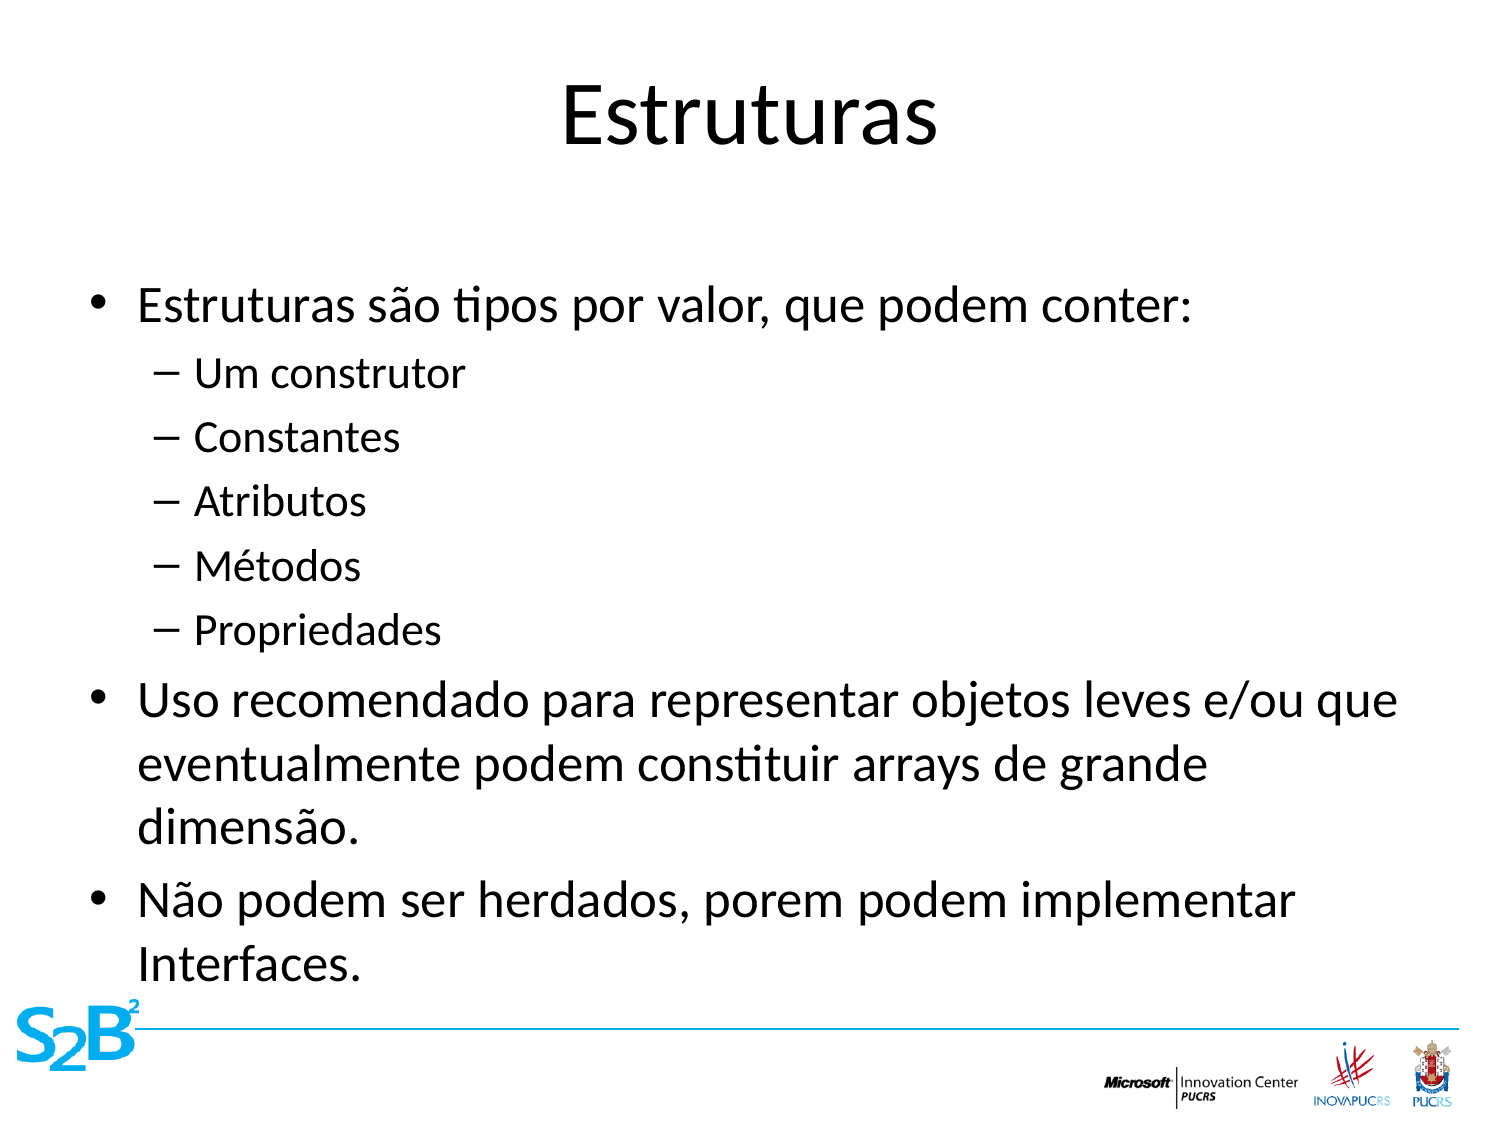

# Estruturas
Estruturas são tipos por valor, que podem conter:
Um construtor
Constantes
Atributos
Métodos
Propriedades
Uso recomendado para representar objetos leves e/ou que eventualmente podem constituir arrays de grande dimensão.
Não podem ser herdados, porem podem implementar Interfaces.